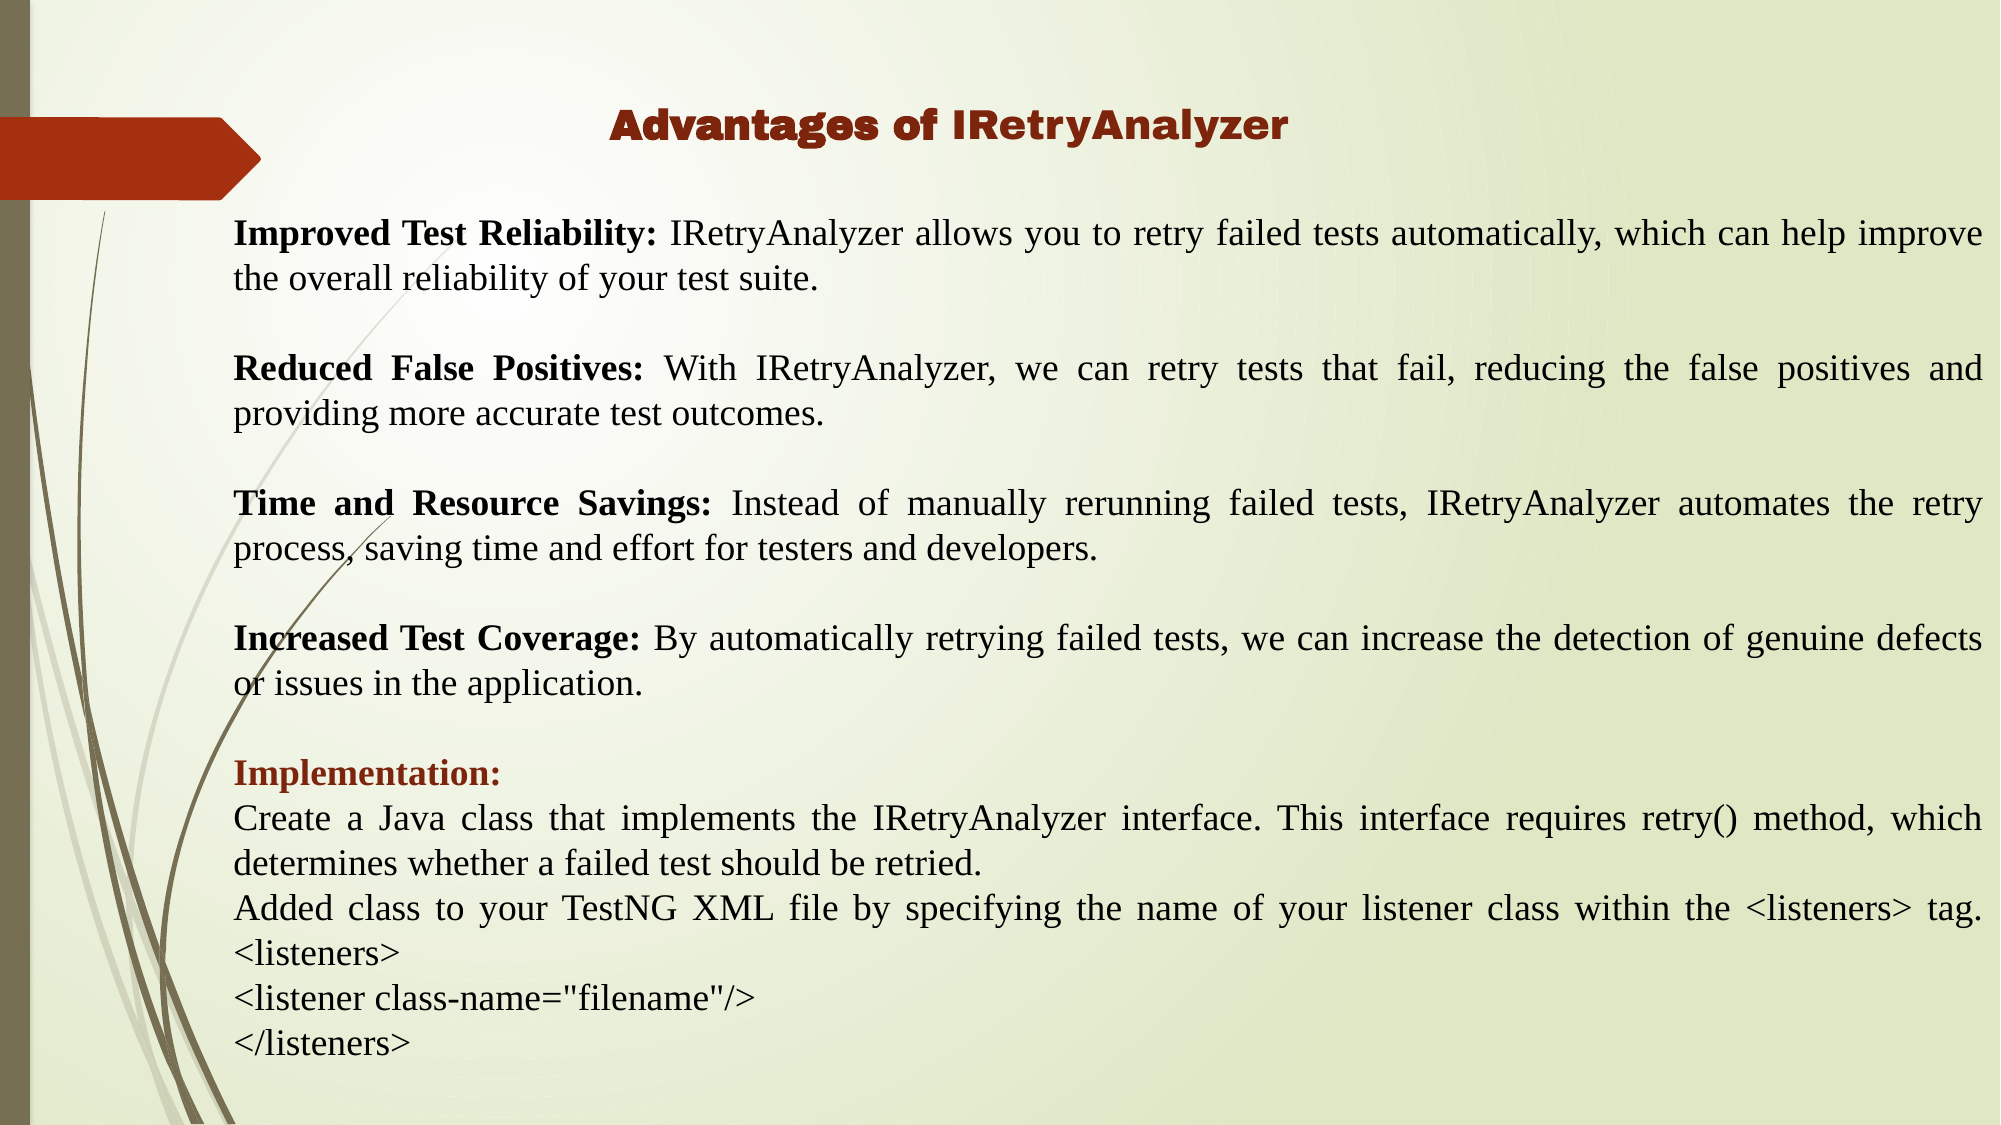

Advantages of IRetryAnalyzer
Improved Test Reliability: IRetryAnalyzer allows you to retry failed tests automatically, which can help improve the overall reliability of your test suite.

Reduced False Positives: With IRetryAnalyzer, we can retry tests that fail, reducing the false positives and providing more accurate test outcomes.

Time and Resource Savings: Instead of manually rerunning failed tests, IRetryAnalyzer automates the retry process, saving time and effort for testers and developers.

Increased Test Coverage: By automatically retrying failed tests, we can increase the detection of genuine defects or issues in the application.

Implementation:
Create a Java class that implements the IRetryAnalyzer interface. This interface requires retry() method, which determines whether a failed test should be retried.
Added class to your TestNG XML file by specifying the name of your listener class within the <listeners> tag. <listeners>
<listener class-name="filename"/>
</listeners>